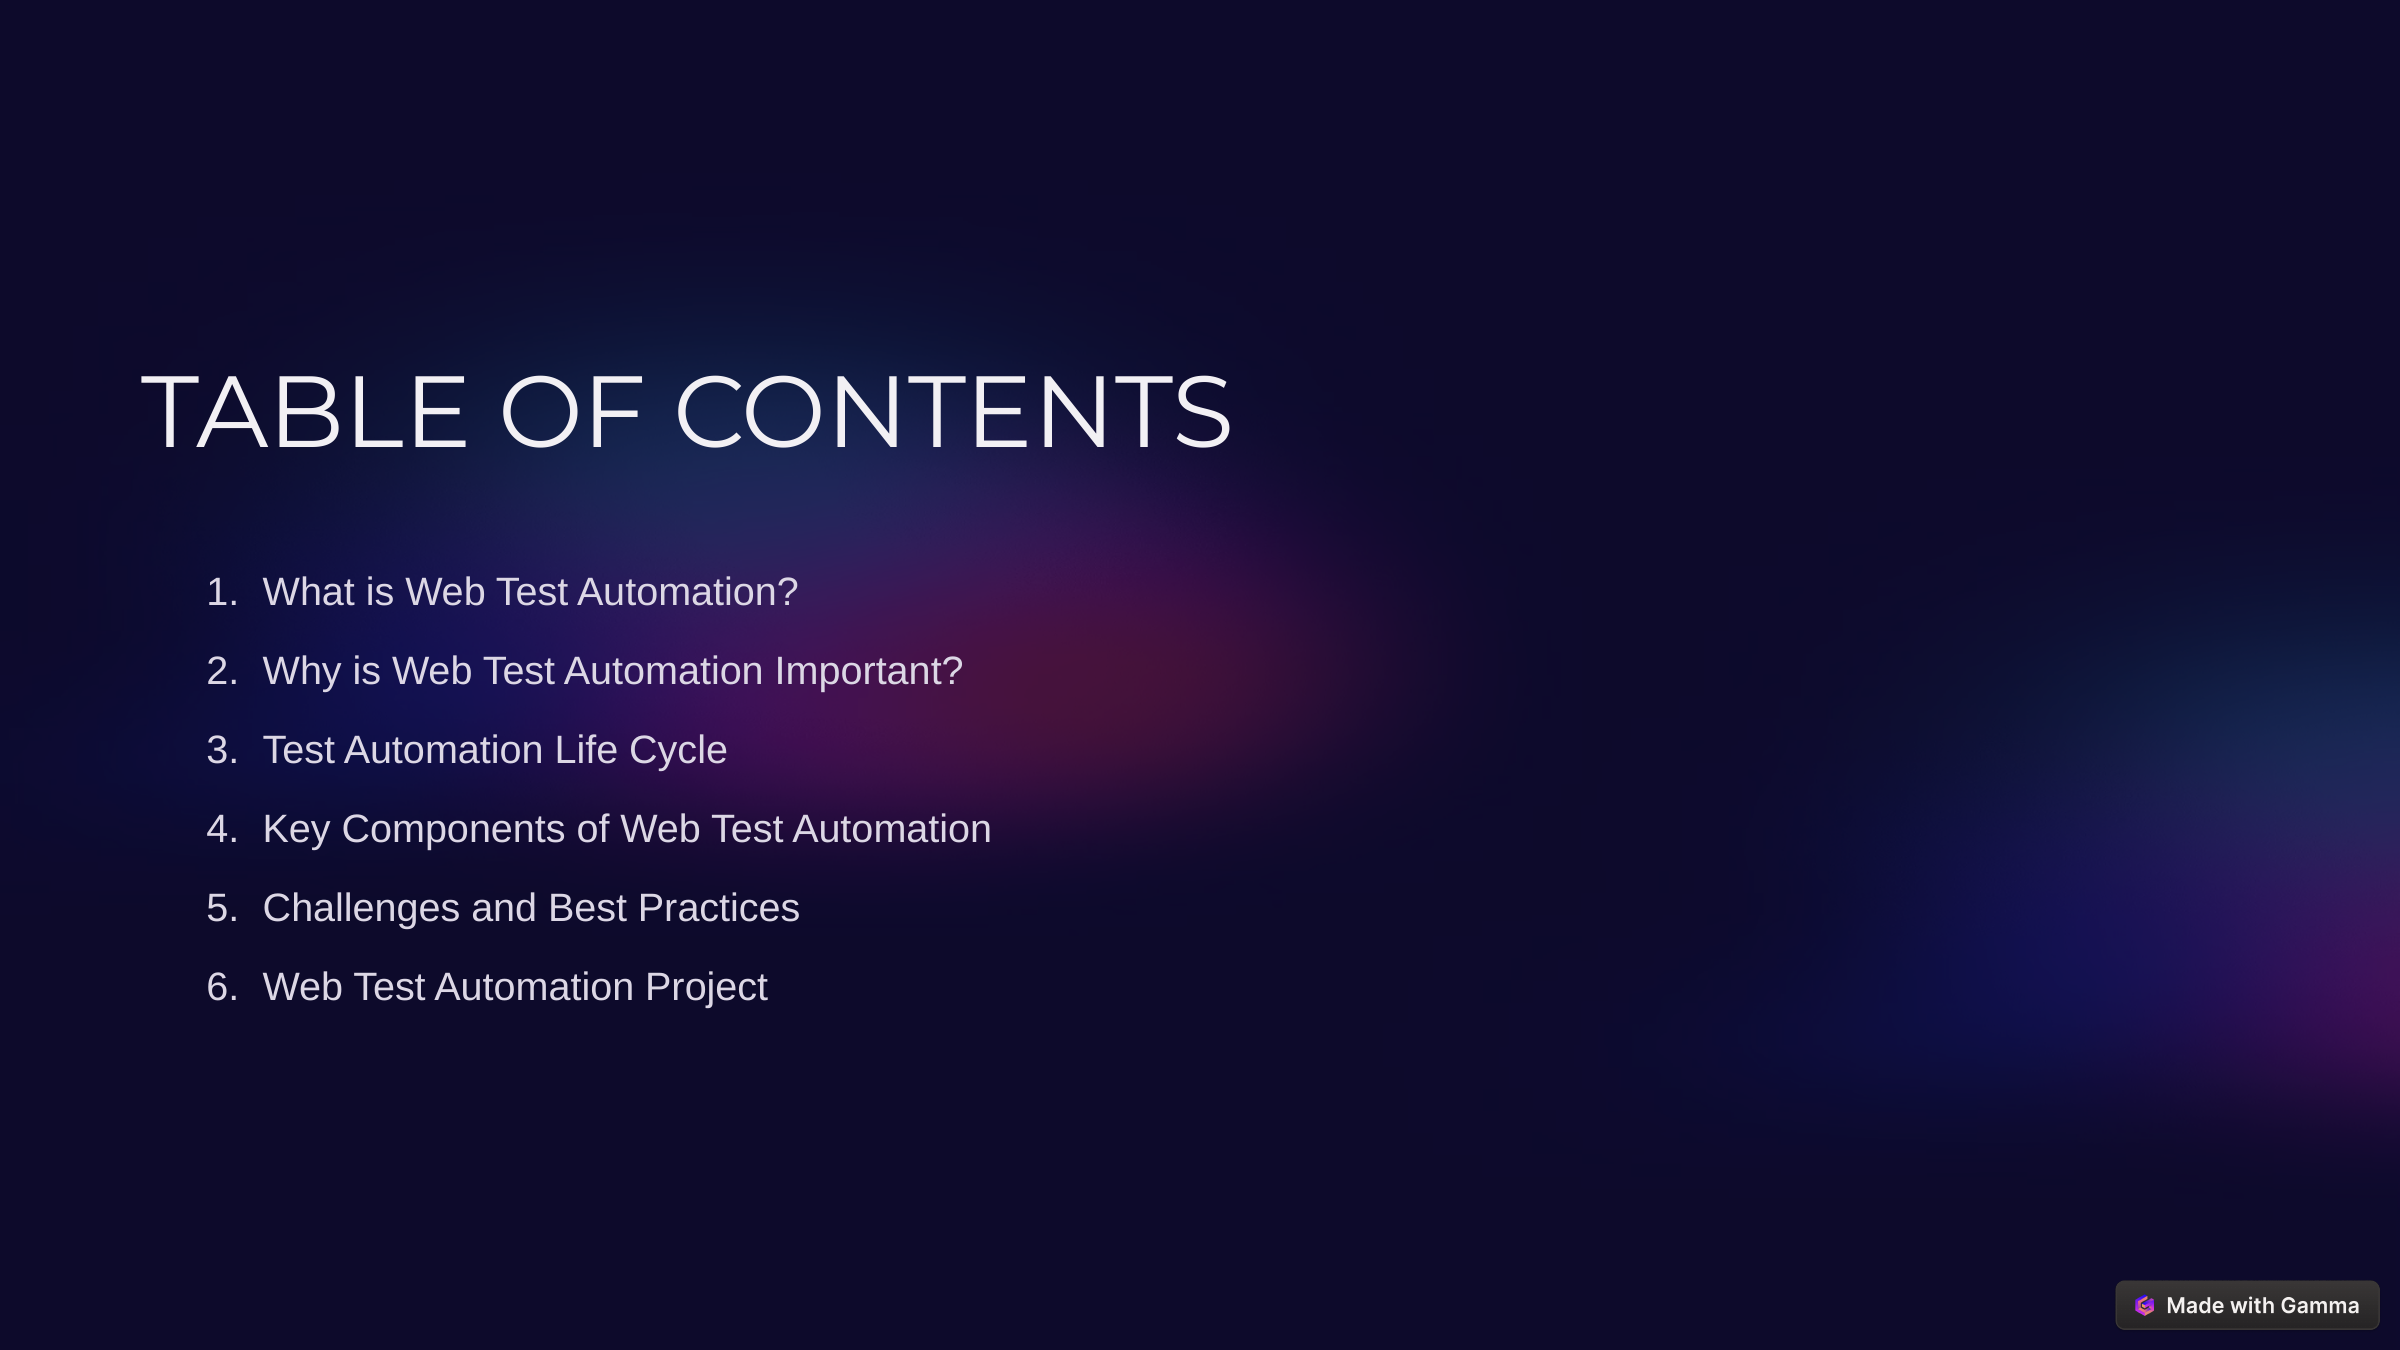

TABLE OF CONTENTS
What is Web Test Automation?
Why is Web Test Automation Important?
Test Automation Life Cycle
Key Components of Web Test Automation
Challenges and Best Practices
Web Test Automation Project